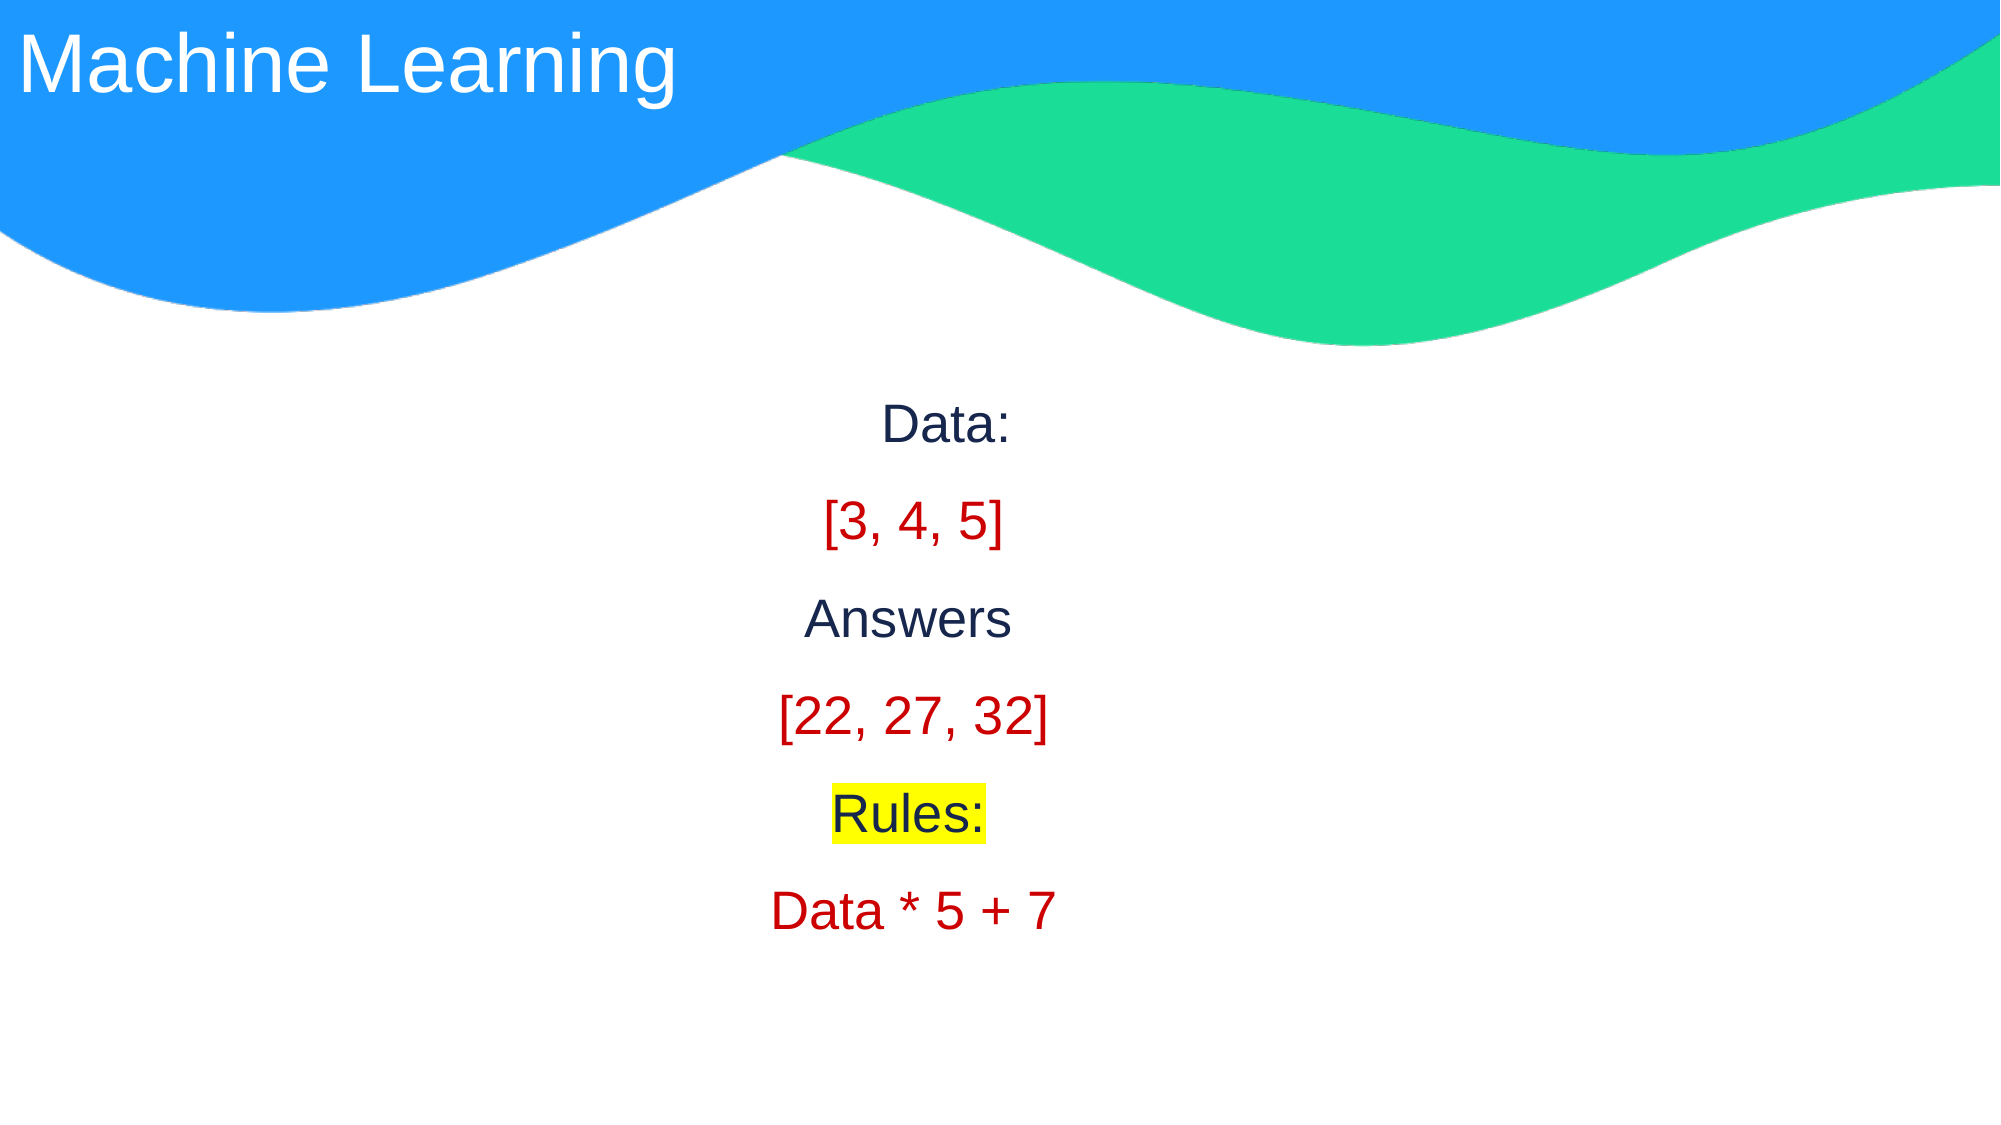

Machine Learning

Data:
[3, 4, 5]
Answers
[22, 27, 32]
Rules:
Data * 5 + 7